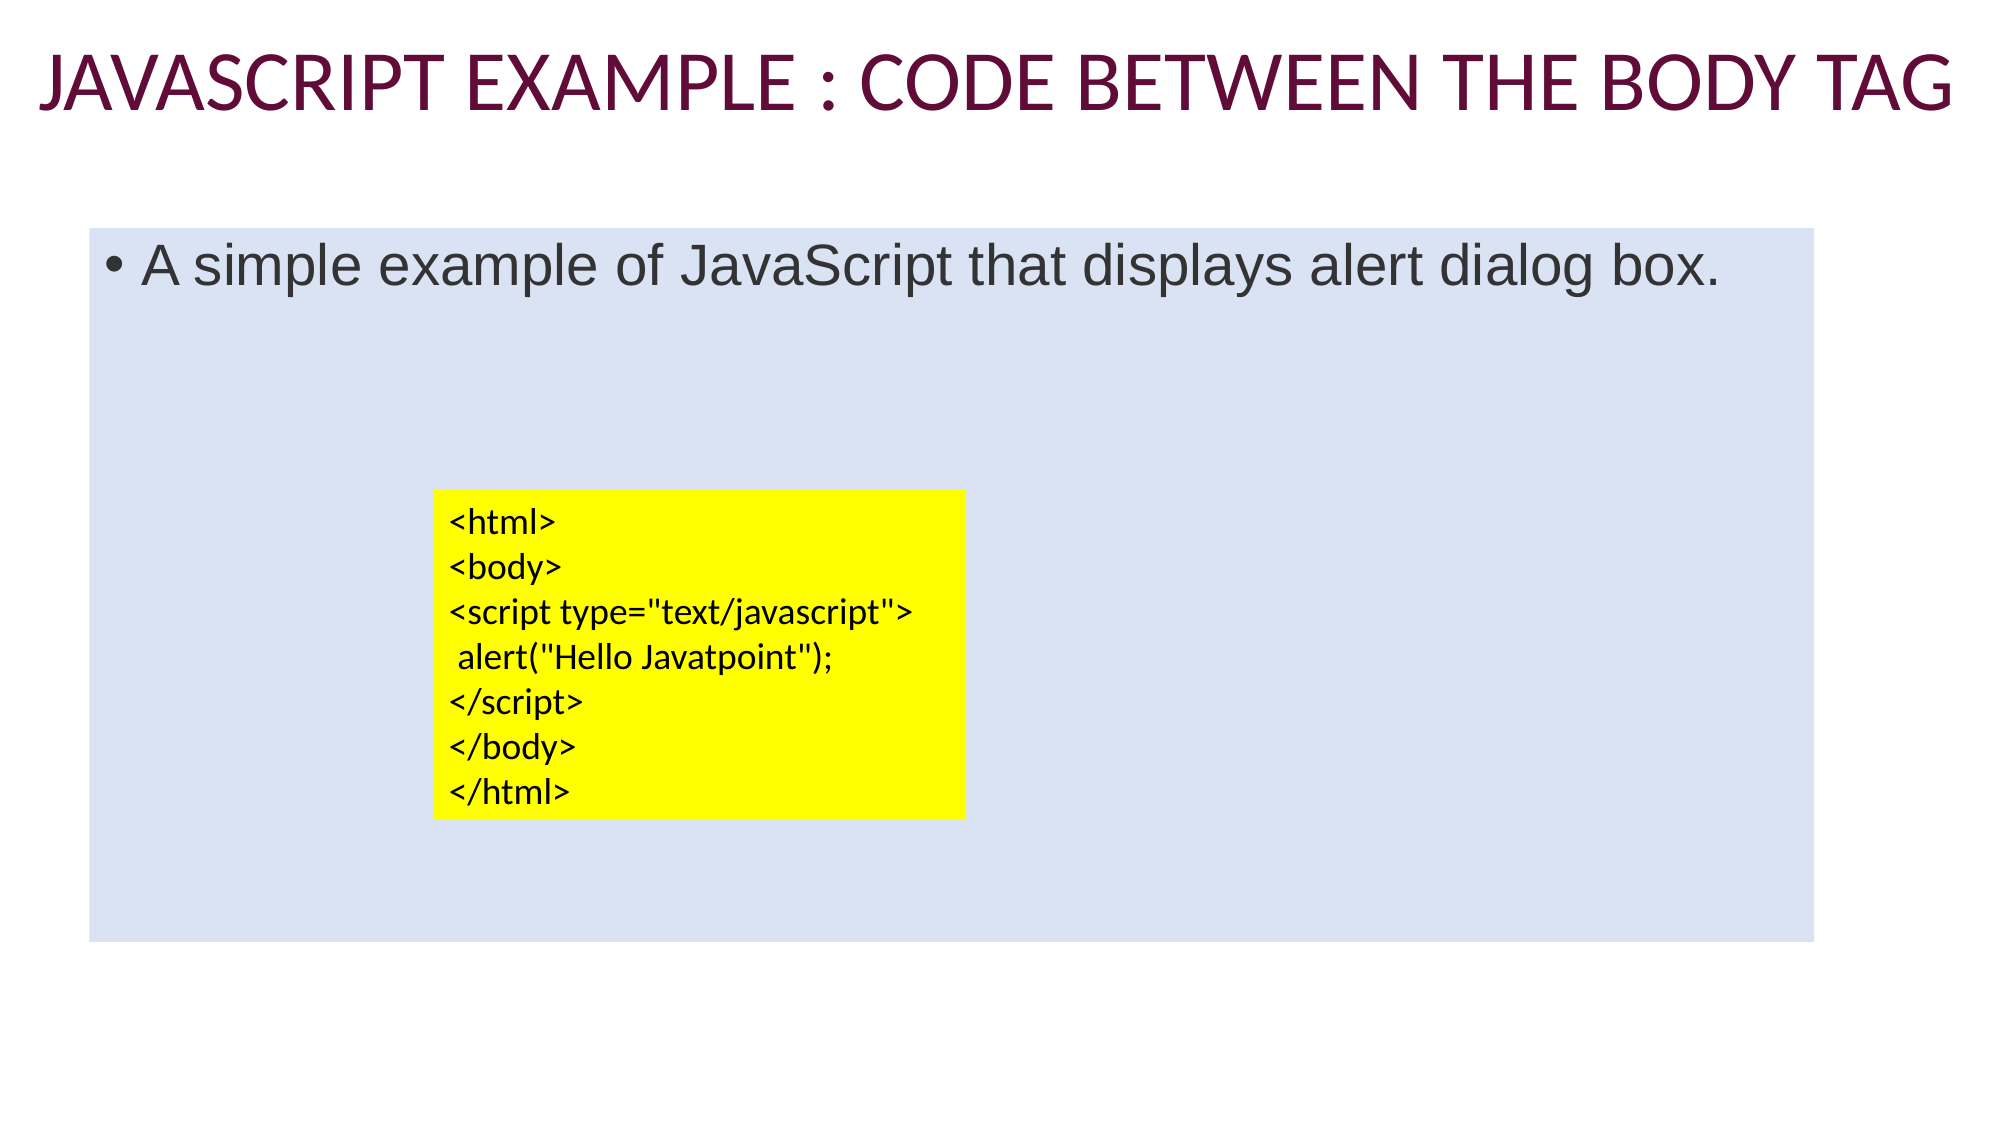

# JAVASCRIPT EXAMPLE : CODE BETWEEN THE BODY TAG
A simple example of JavaScript that displays alert dialog box.
<html>
<body>
<script type="text/javascript">
 alert("Hello Javatpoint");
</script>
</body>
</html>